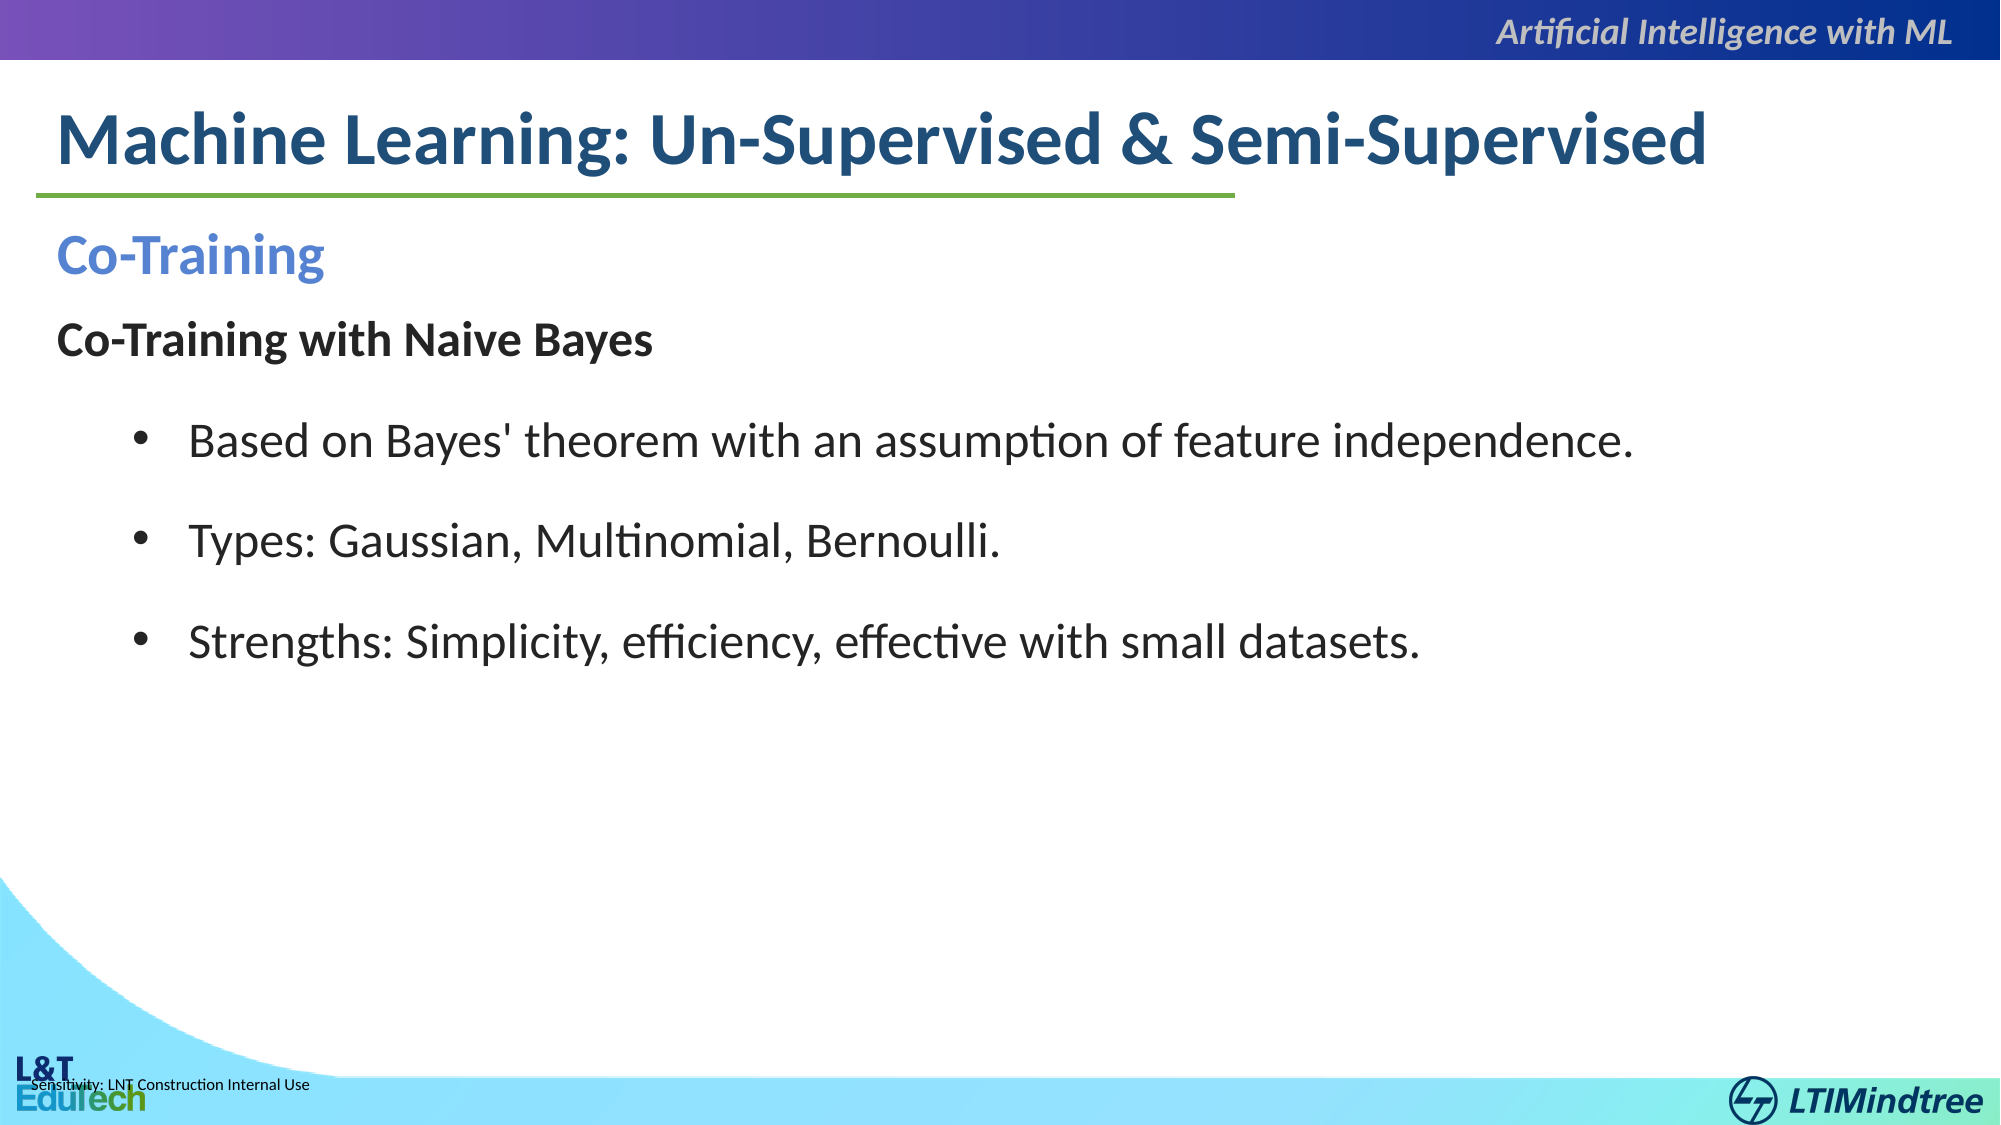

Artificial Intelligence with ML
Machine Learning: Un-Supervised & Semi-Supervised
Co-Training
Co-Training with Naive Bayes
Based on Bayes' theorem with an assumption of feature independence.
Types: Gaussian, Multinomial, Bernoulli.
Strengths: Simplicity, efficiency, effective with small datasets.